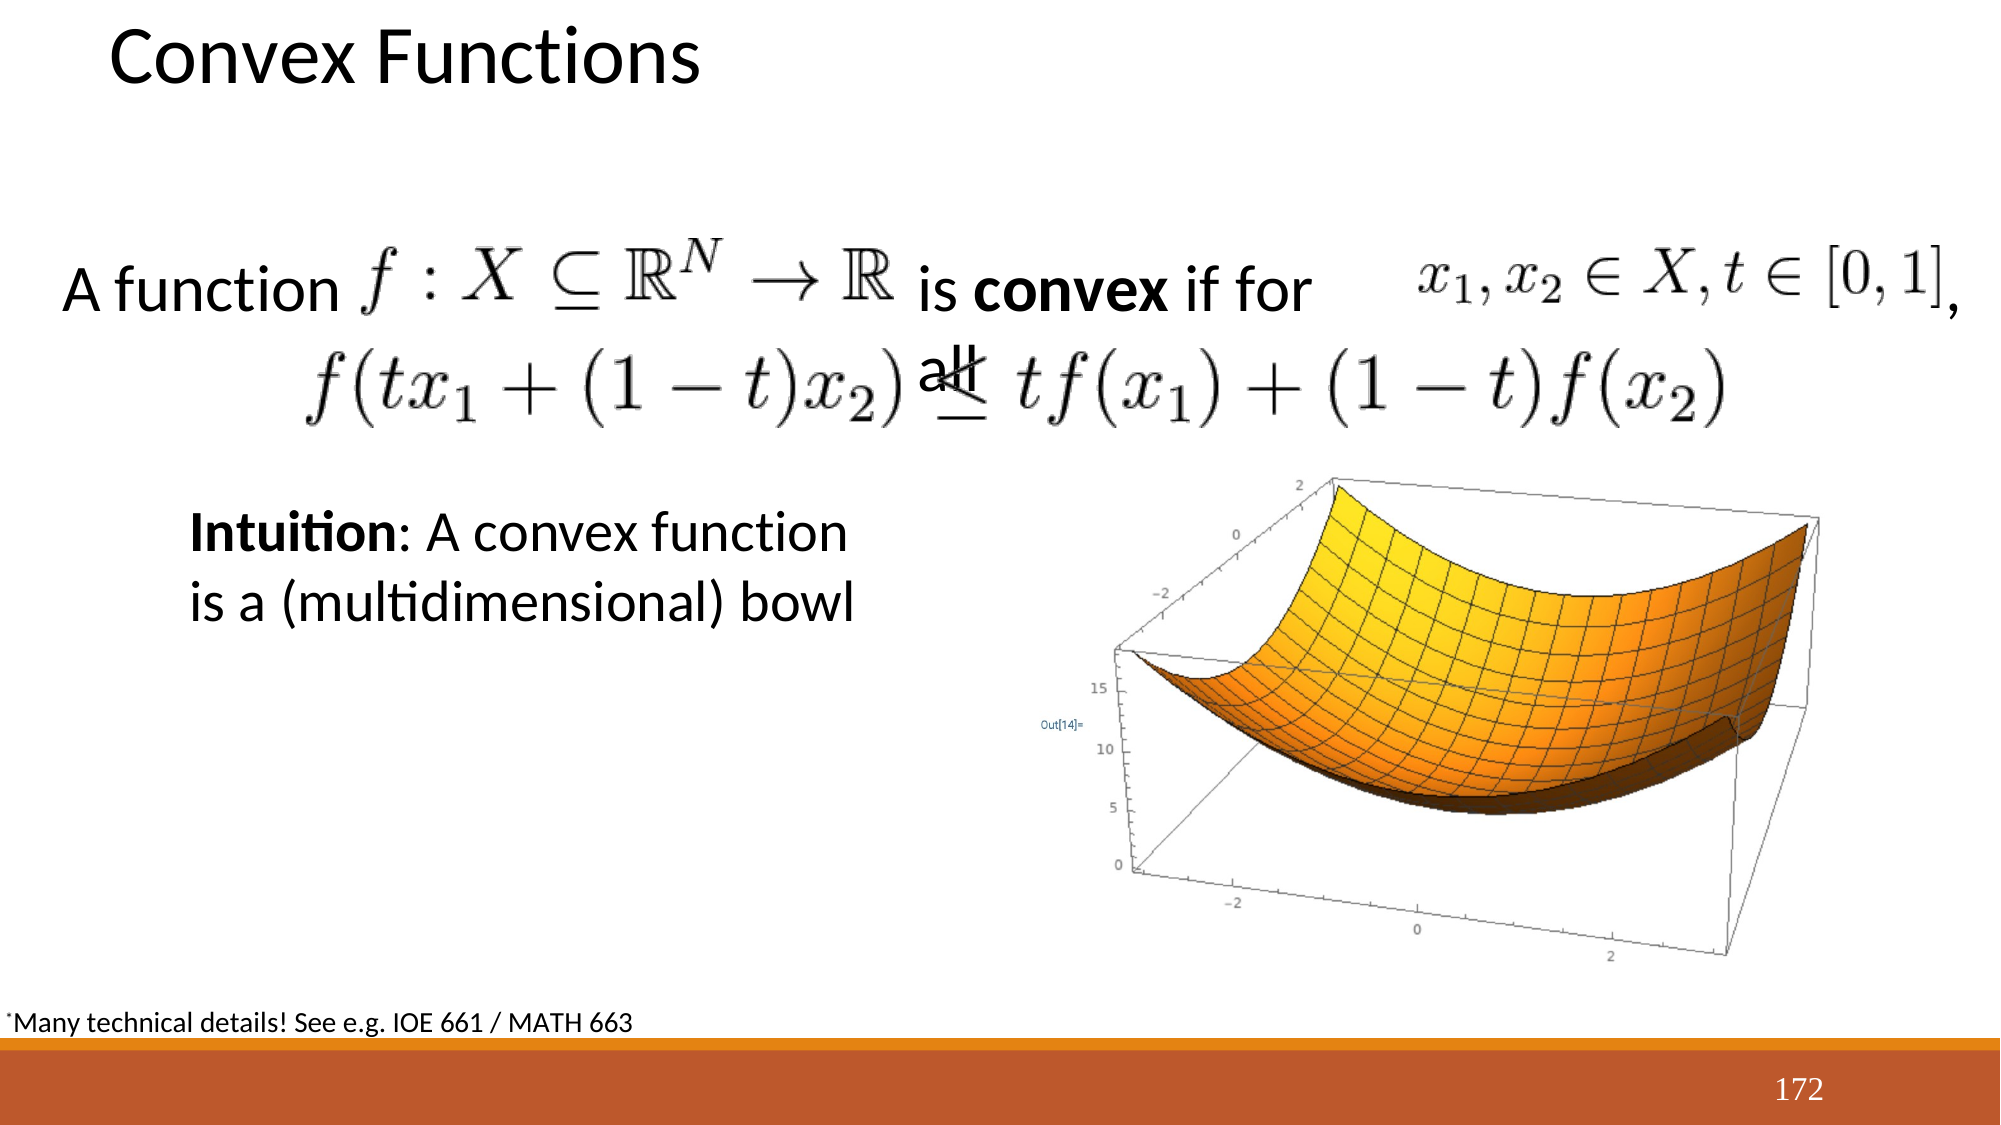

# Convex Functions

A function

Intuition: A convex function is a (multidimensional) bowl
is convex if for all
,

*Many technical details! See e.g. IOE 661 / MATH 663

172
Justin Johnson
September 18, 2019
Lecture 4 - 172